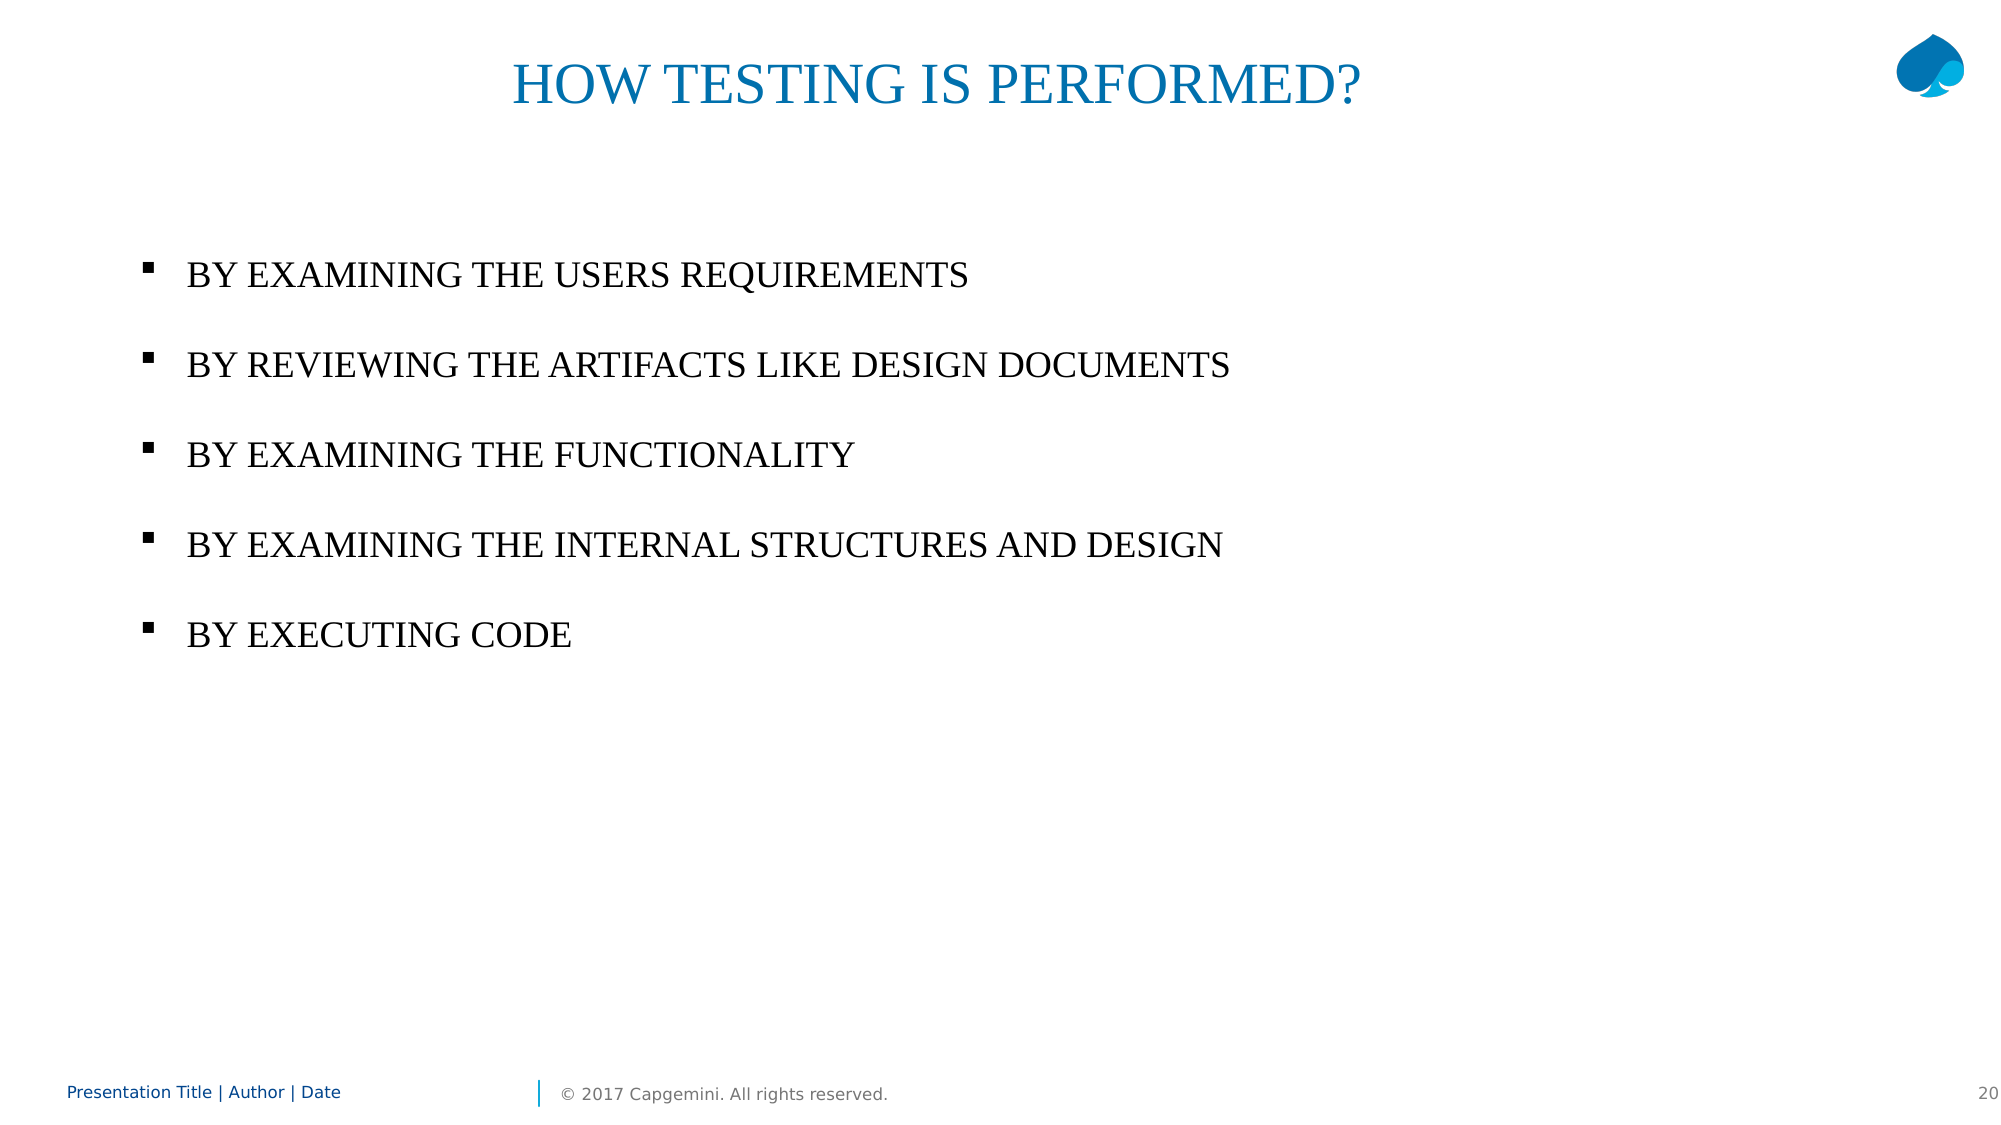

HOW TESTING IS PERFORMED?

BY EXAMINING THE USERS REQUIREMENTS
BY REVIEWING THE ARTIFACTS LIKE DESIGN DOCUMENTS
BY EXAMINING THE FUNCTIONALITY
BY EXAMINING THE INTERNAL STRUCTURES AND DESIGN
BY EXECUTING CODE